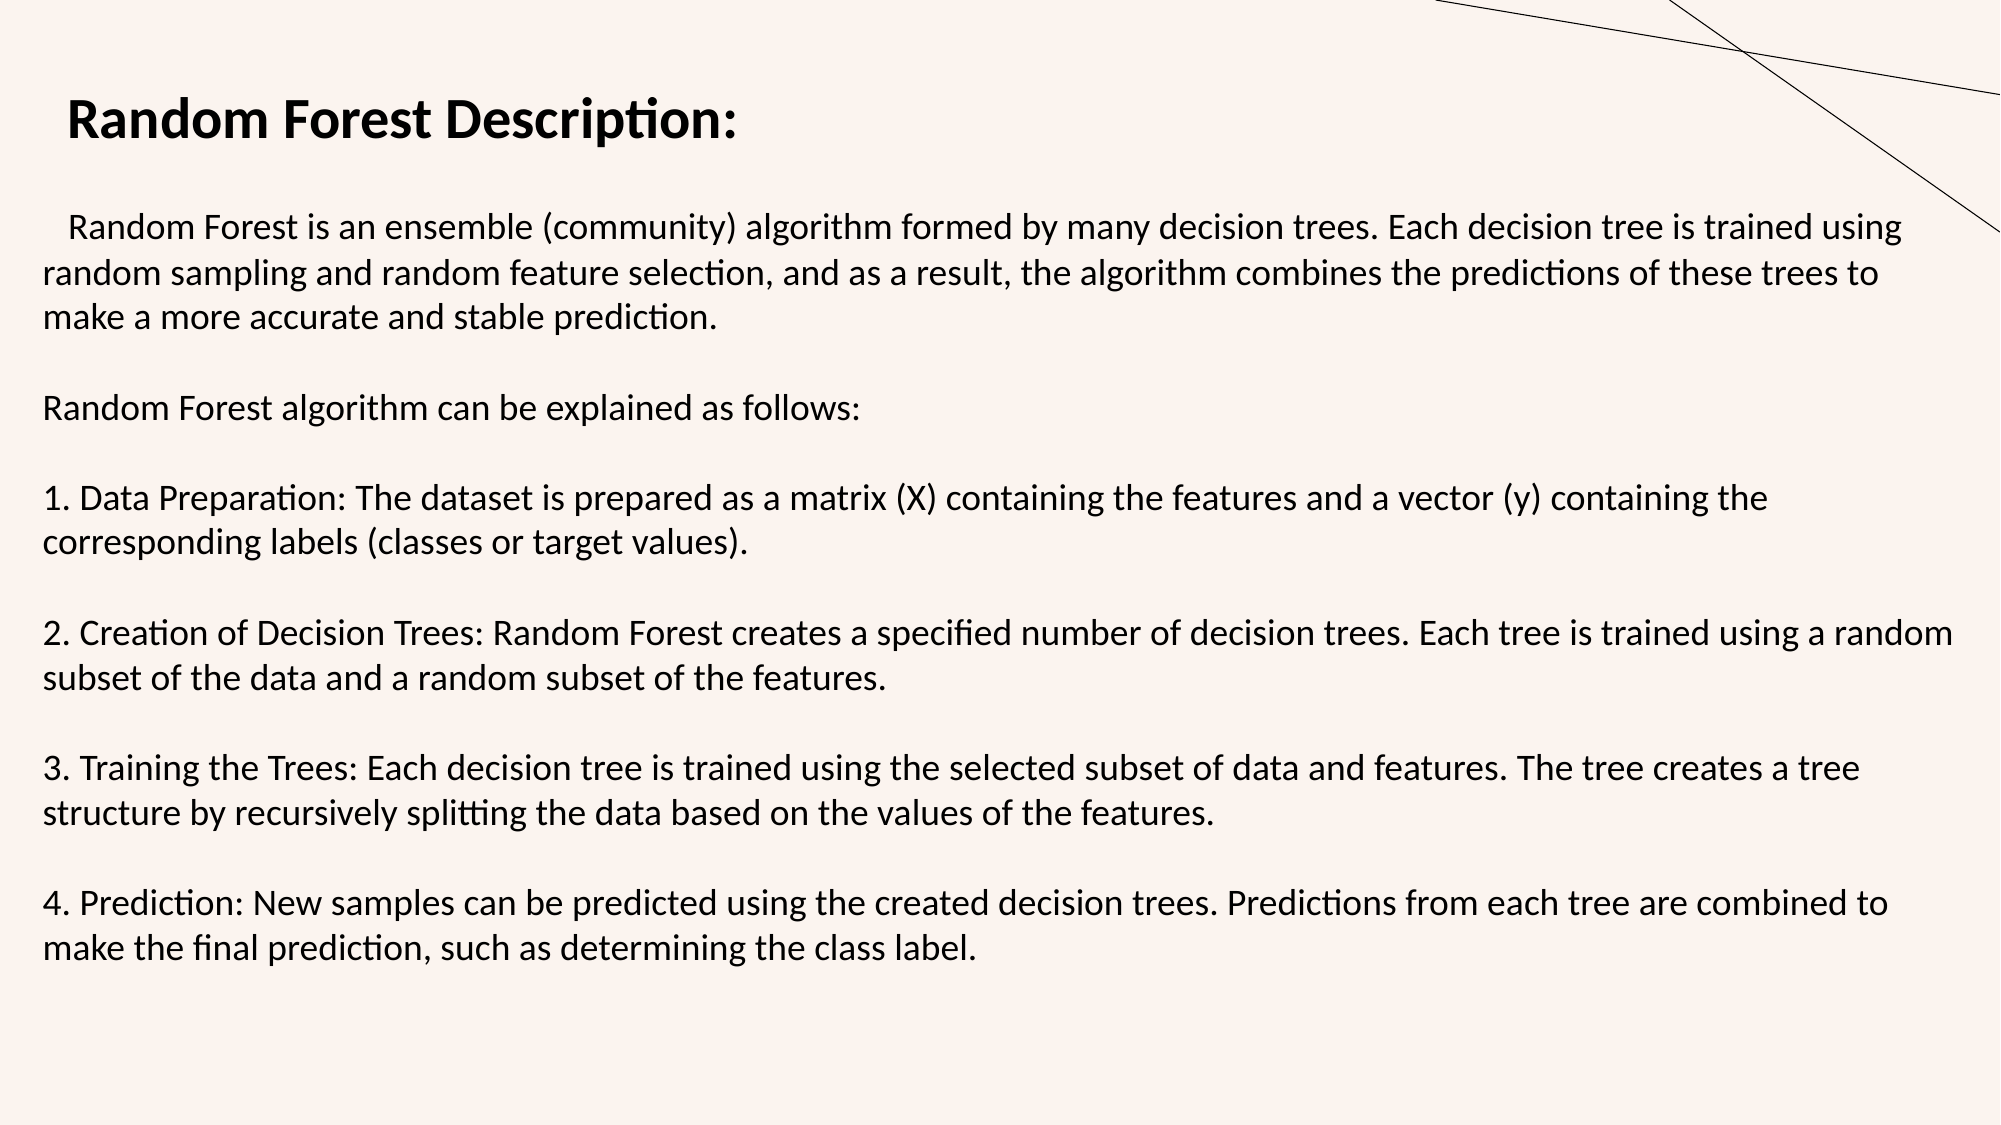

Random Forest Description:
   Random Forest is an ensemble (community) algorithm formed by many decision trees. Each decision tree is trained using random sampling and random feature selection, and as a result, the algorithm combines the predictions of these trees to make a more accurate and stable prediction.

Random Forest algorithm can be explained as follows:

 Data Preparation: The dataset is prepared as a matrix (X) containing the features and a vector (y) containing the corresponding labels (classes or target values).

 Creation of Decision Trees: Random Forest creates a specified number of decision trees. Each tree is trained using a random subset of the data and a random subset of the features.

 Training the Trees: Each decision tree is trained using the selected subset of data and features. The tree creates a tree structure by recursively splitting the data based on the values of the features.

 Prediction: New samples can be predicted using the created decision trees. Predictions from each tree are combined to make the final prediction, such as determining the class label.